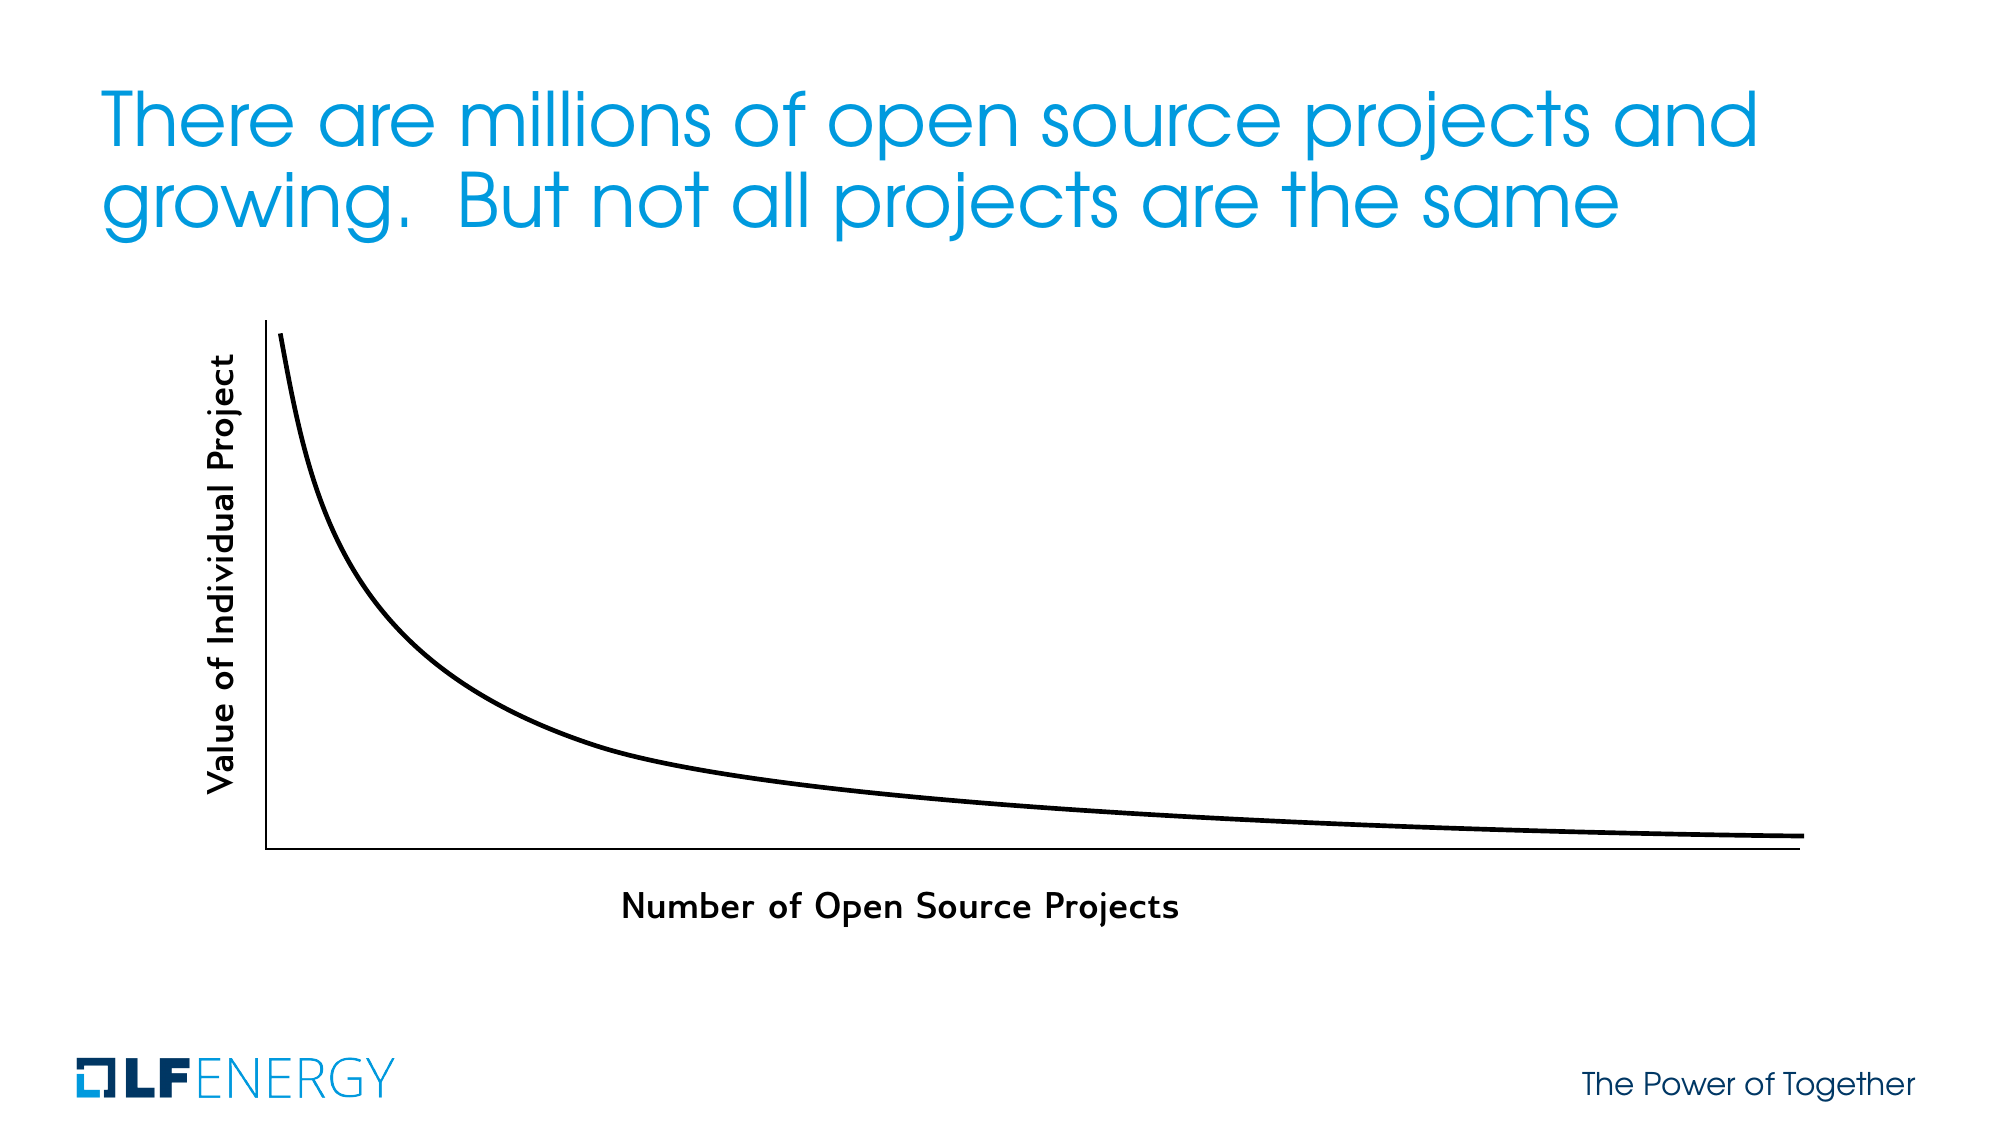

# There are millions of open source projects and growing.  But not all projects are the same

Value of Individual Project
Number of Open Source Projects